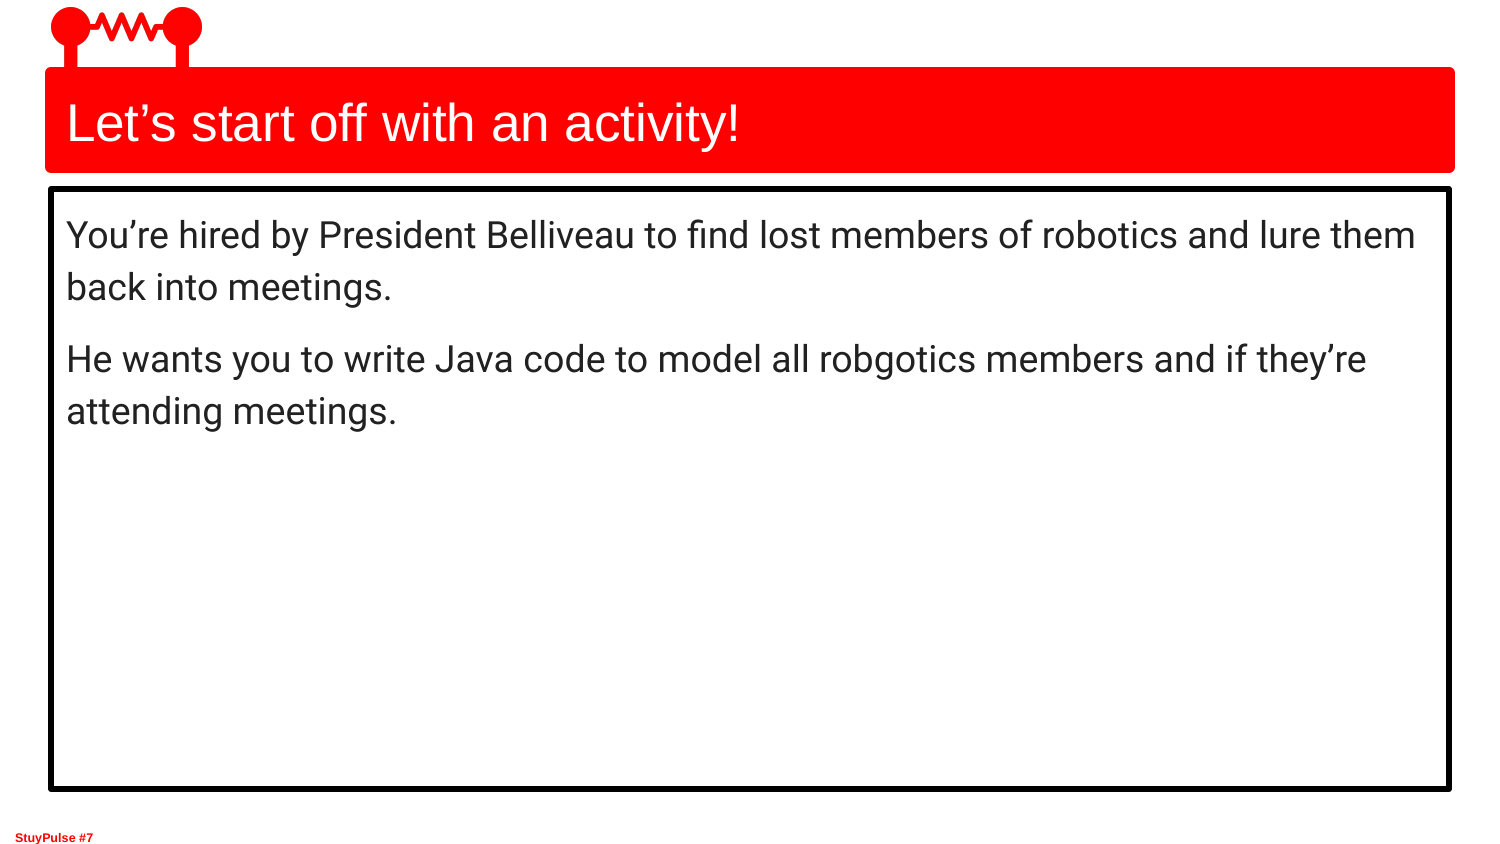

# Let’s start off with an activity!
You’re hired by President Belliveau to find lost members of robotics and lure them back into meetings.
He wants you to write Java code to model all robgotics members and if they’re attending meetings.